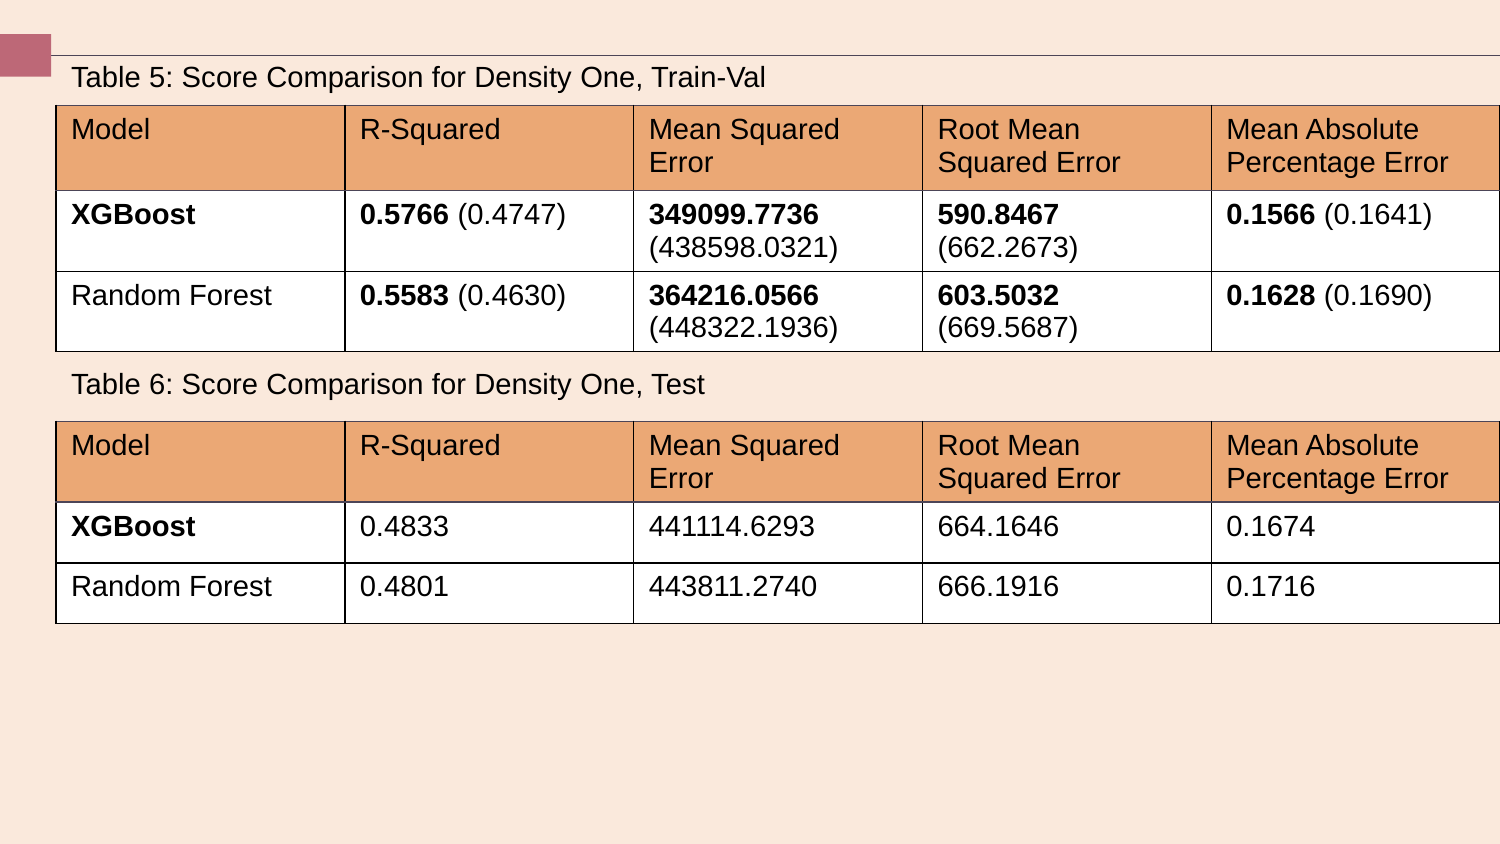

| Table 5: Score Comparison for Density One, Train-Val |  |  |  |  |
| --- | --- | --- | --- | --- |
| Model | R-Squared | Mean Squared Error | Root Mean Squared Error | Mean Absolute Percentage Error |
| XGBoost | 0.5766 (0.4747) | 349099.7736 (438598.0321) | 590.8467 (662.2673) | 0.1566 (0.1641) |
| Random Forest | 0.5583 (0.4630) | 364216.0566 (448322.1936) | 603.5032 (669.5687) | 0.1628 (0.1690) |
| Table 6: Score Comparison for Density One, Test |  |  |  |  |
| --- | --- | --- | --- | --- |
| Model | R-Squared | Mean Squared Error | Root Mean Squared Error | Mean Absolute Percentage Error |
| XGBoost | 0.4833 | 441114.6293 | 664.1646 | 0.1674 |
| Random Forest | 0.4801 | 443811.2740 | 666.1916 | 0.1716 |